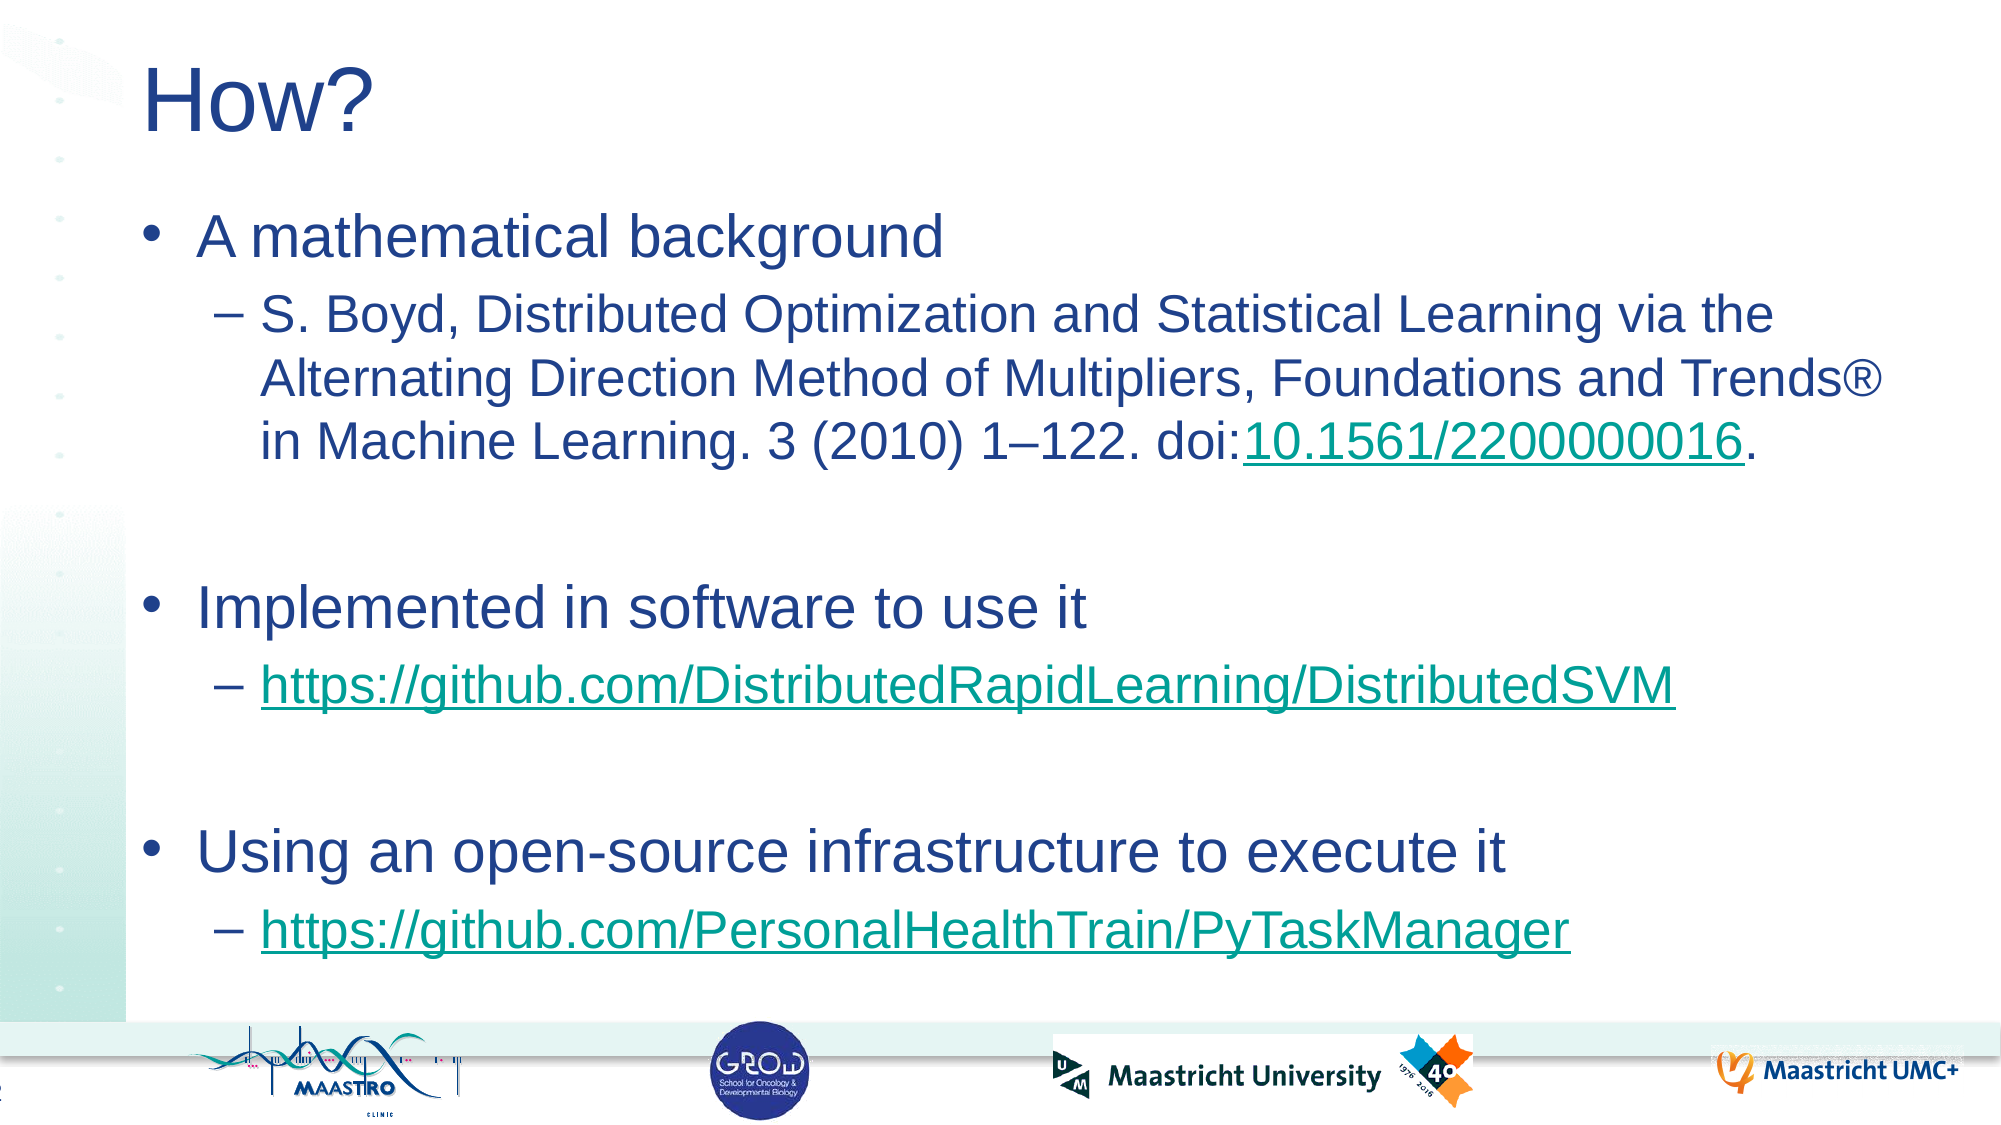

# How?
A mathematical background
S. Boyd, Distributed Optimization and Statistical Learning via the Alternating Direction Method of Multipliers, Foundations and Trends® in Machine Learning. 3 (2010) 1–122. doi:10.1561/2200000016.

Implemented in software to use it
https://github.com/DistributedRapidLearning/DistributedSVM

Using an open-source infrastructure to execute it
https://github.com/PersonalHealthTrain/PyTaskManager